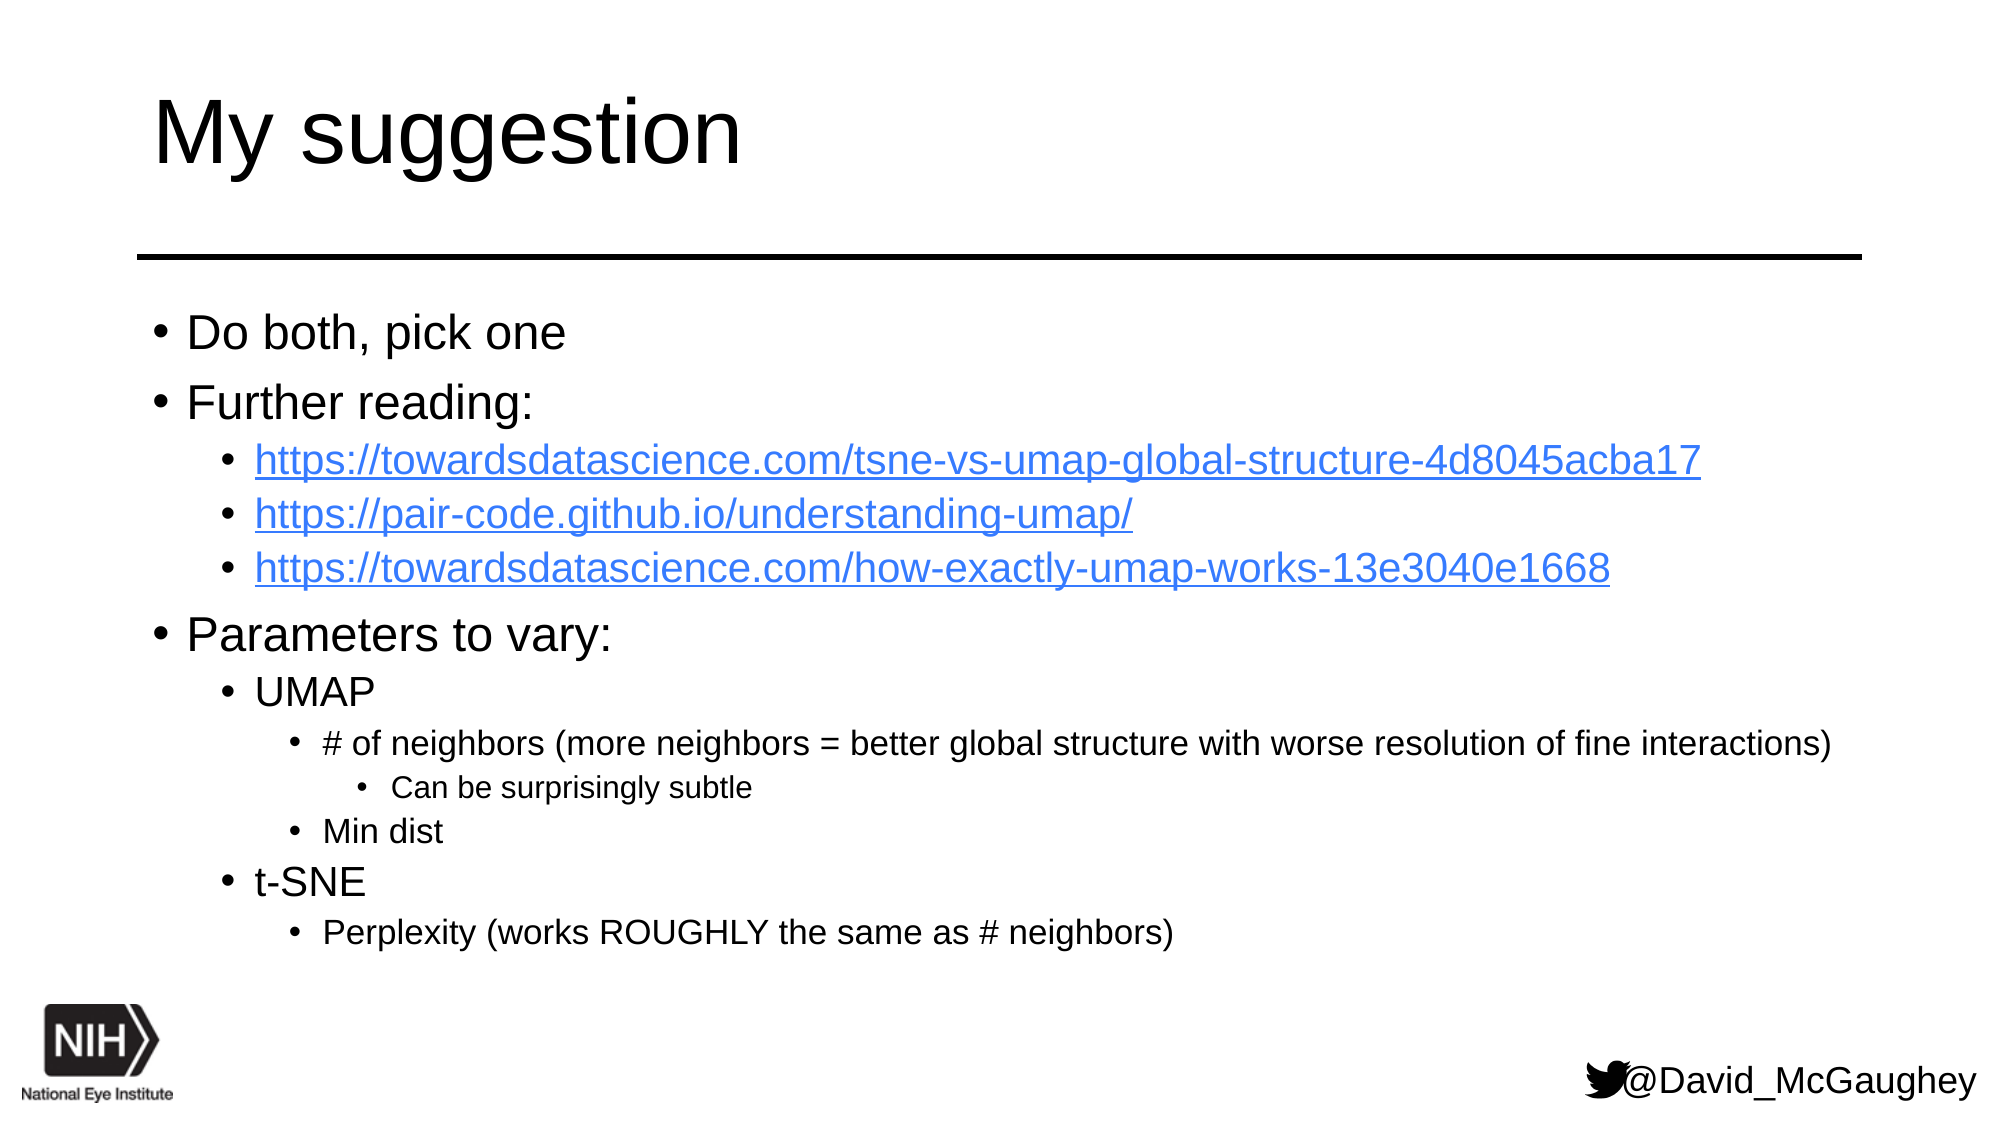

# My suggestion
Do both, pick one
Further reading:
https://towardsdatascience.com/tsne-vs-umap-global-structure-4d8045acba17
https://pair-code.github.io/understanding-umap/
https://towardsdatascience.com/how-exactly-umap-works-13e3040e1668
Parameters to vary:
UMAP
# of neighbors (more neighbors = better global structure with worse resolution of fine interactions)
Can be surprisingly subtle
Min dist
t-SNE
Perplexity (works ROUGHLY the same as # neighbors)